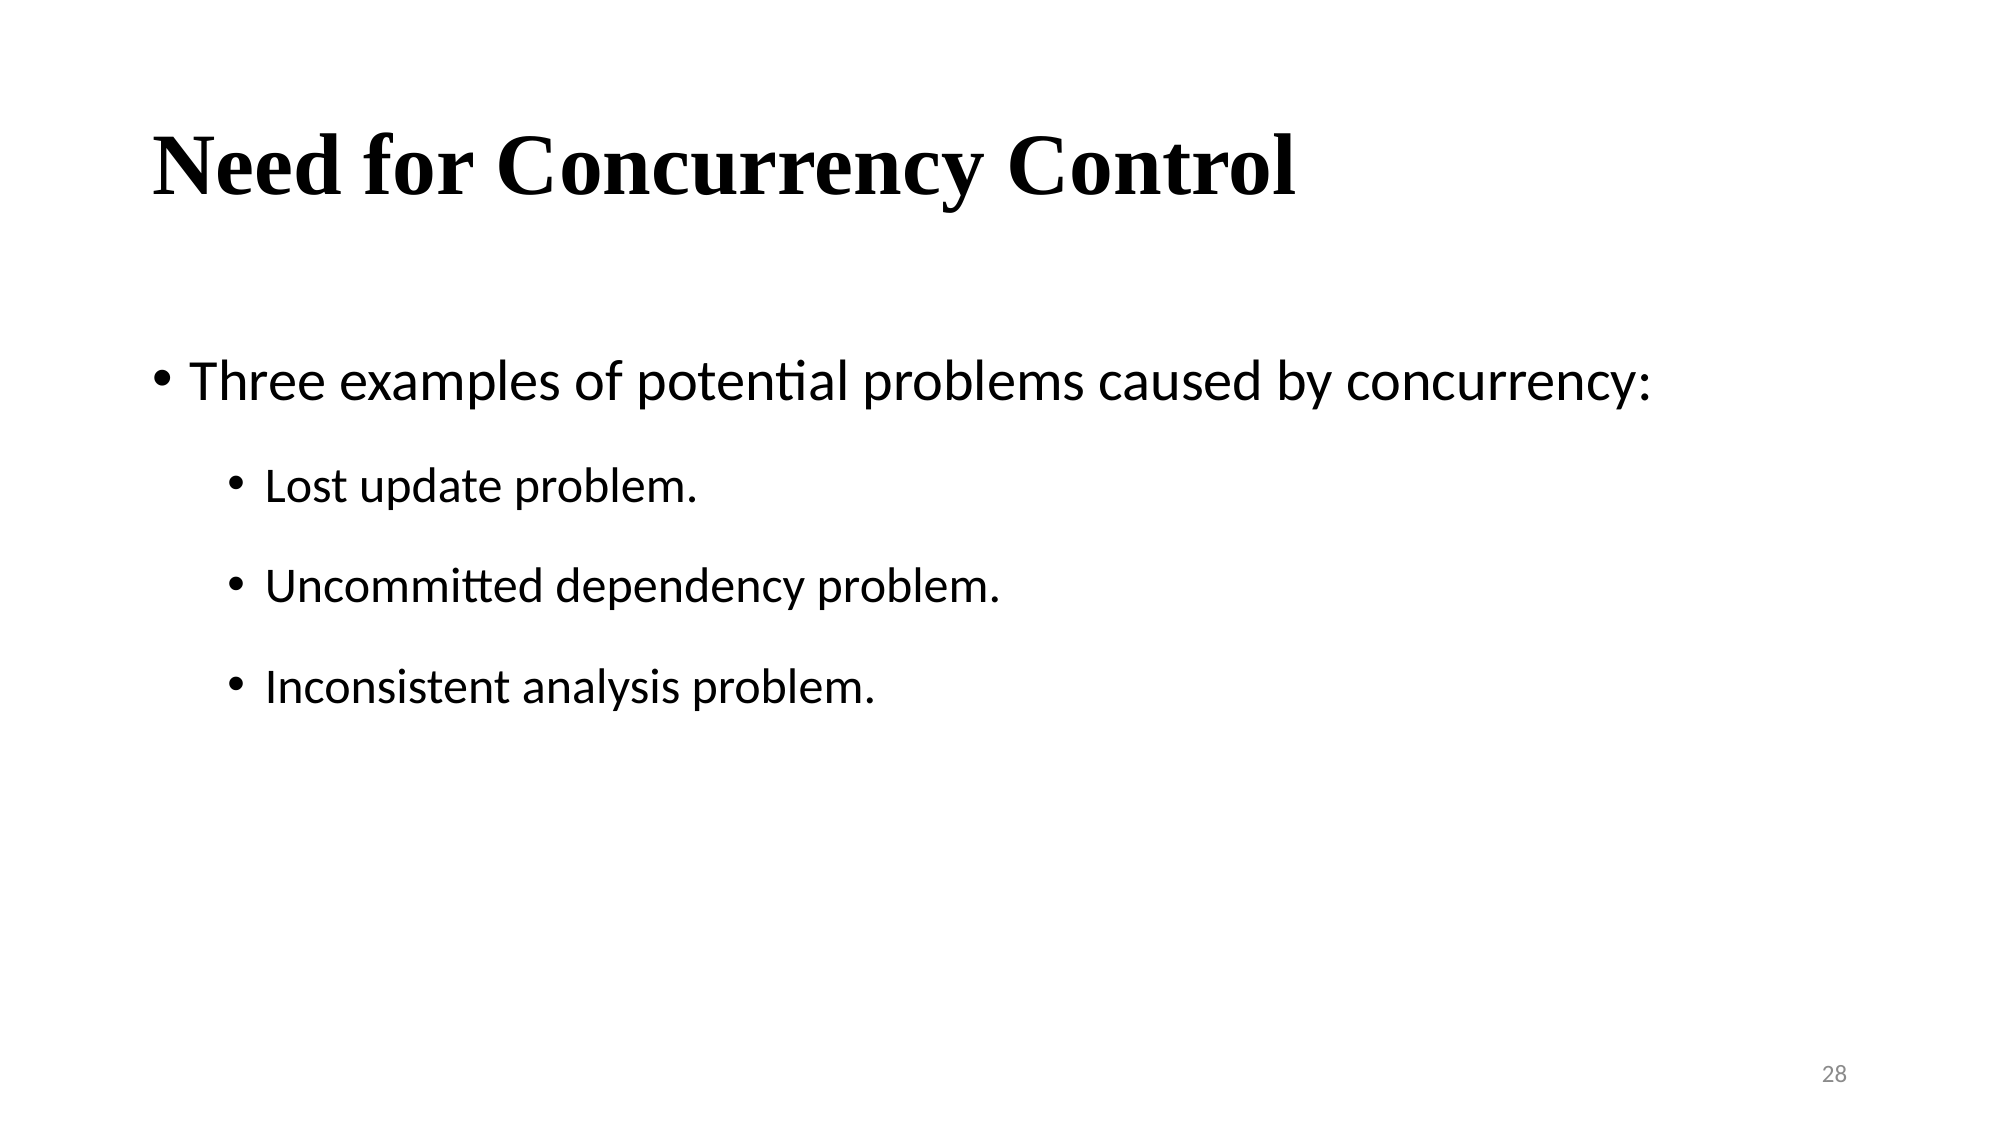

# Need for Concurrency Control
Three examples of potential problems caused by concurrency:
Lost update problem.
Uncommitted dependency problem.
Inconsistent analysis problem.
28